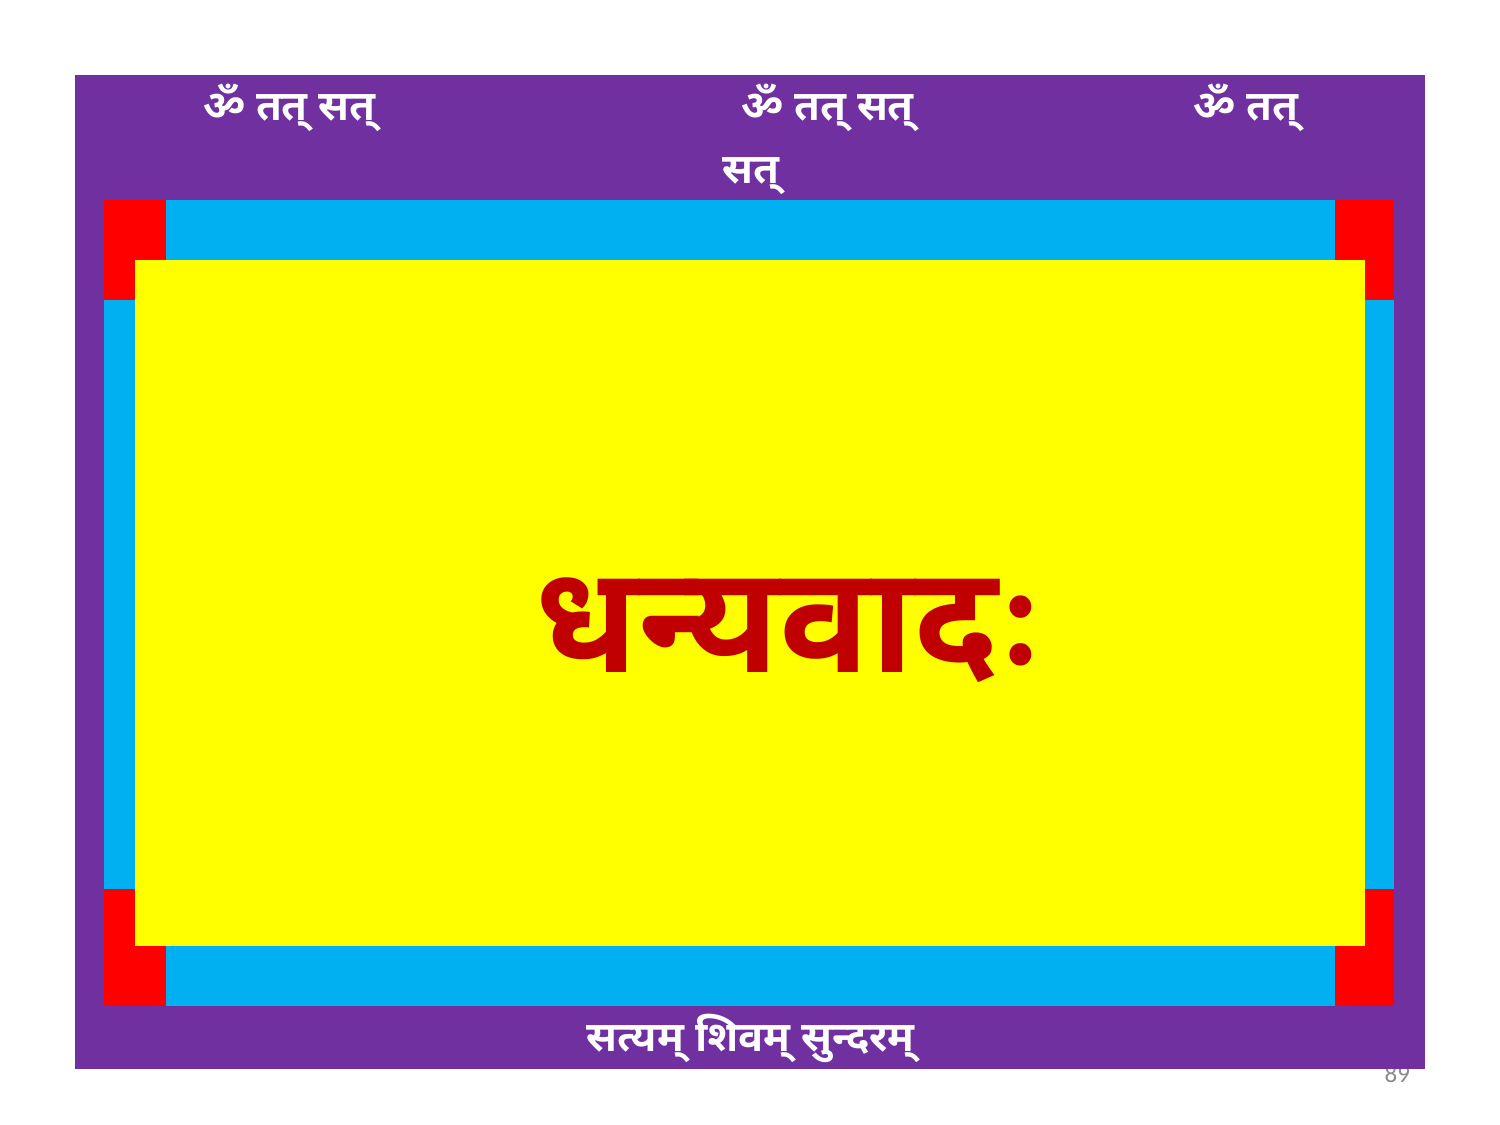

|  |  |  | ॐ तत् सत् ॐ तत् सत् ॐ तत् सत् |  |  |  |
| --- | --- | --- | --- | --- | --- | --- |
|  |  |  |  |  |  |  |
|  |  |  |  |  |  |  |
|  |  |  | धन्यवादः |  |  |  |
|  |  |  |  |  |  |  |
|  |  |  |  |  |  |  |
|  |  |  | सत्यम् शिवम् सुन्दरम् |  |  |  |
89